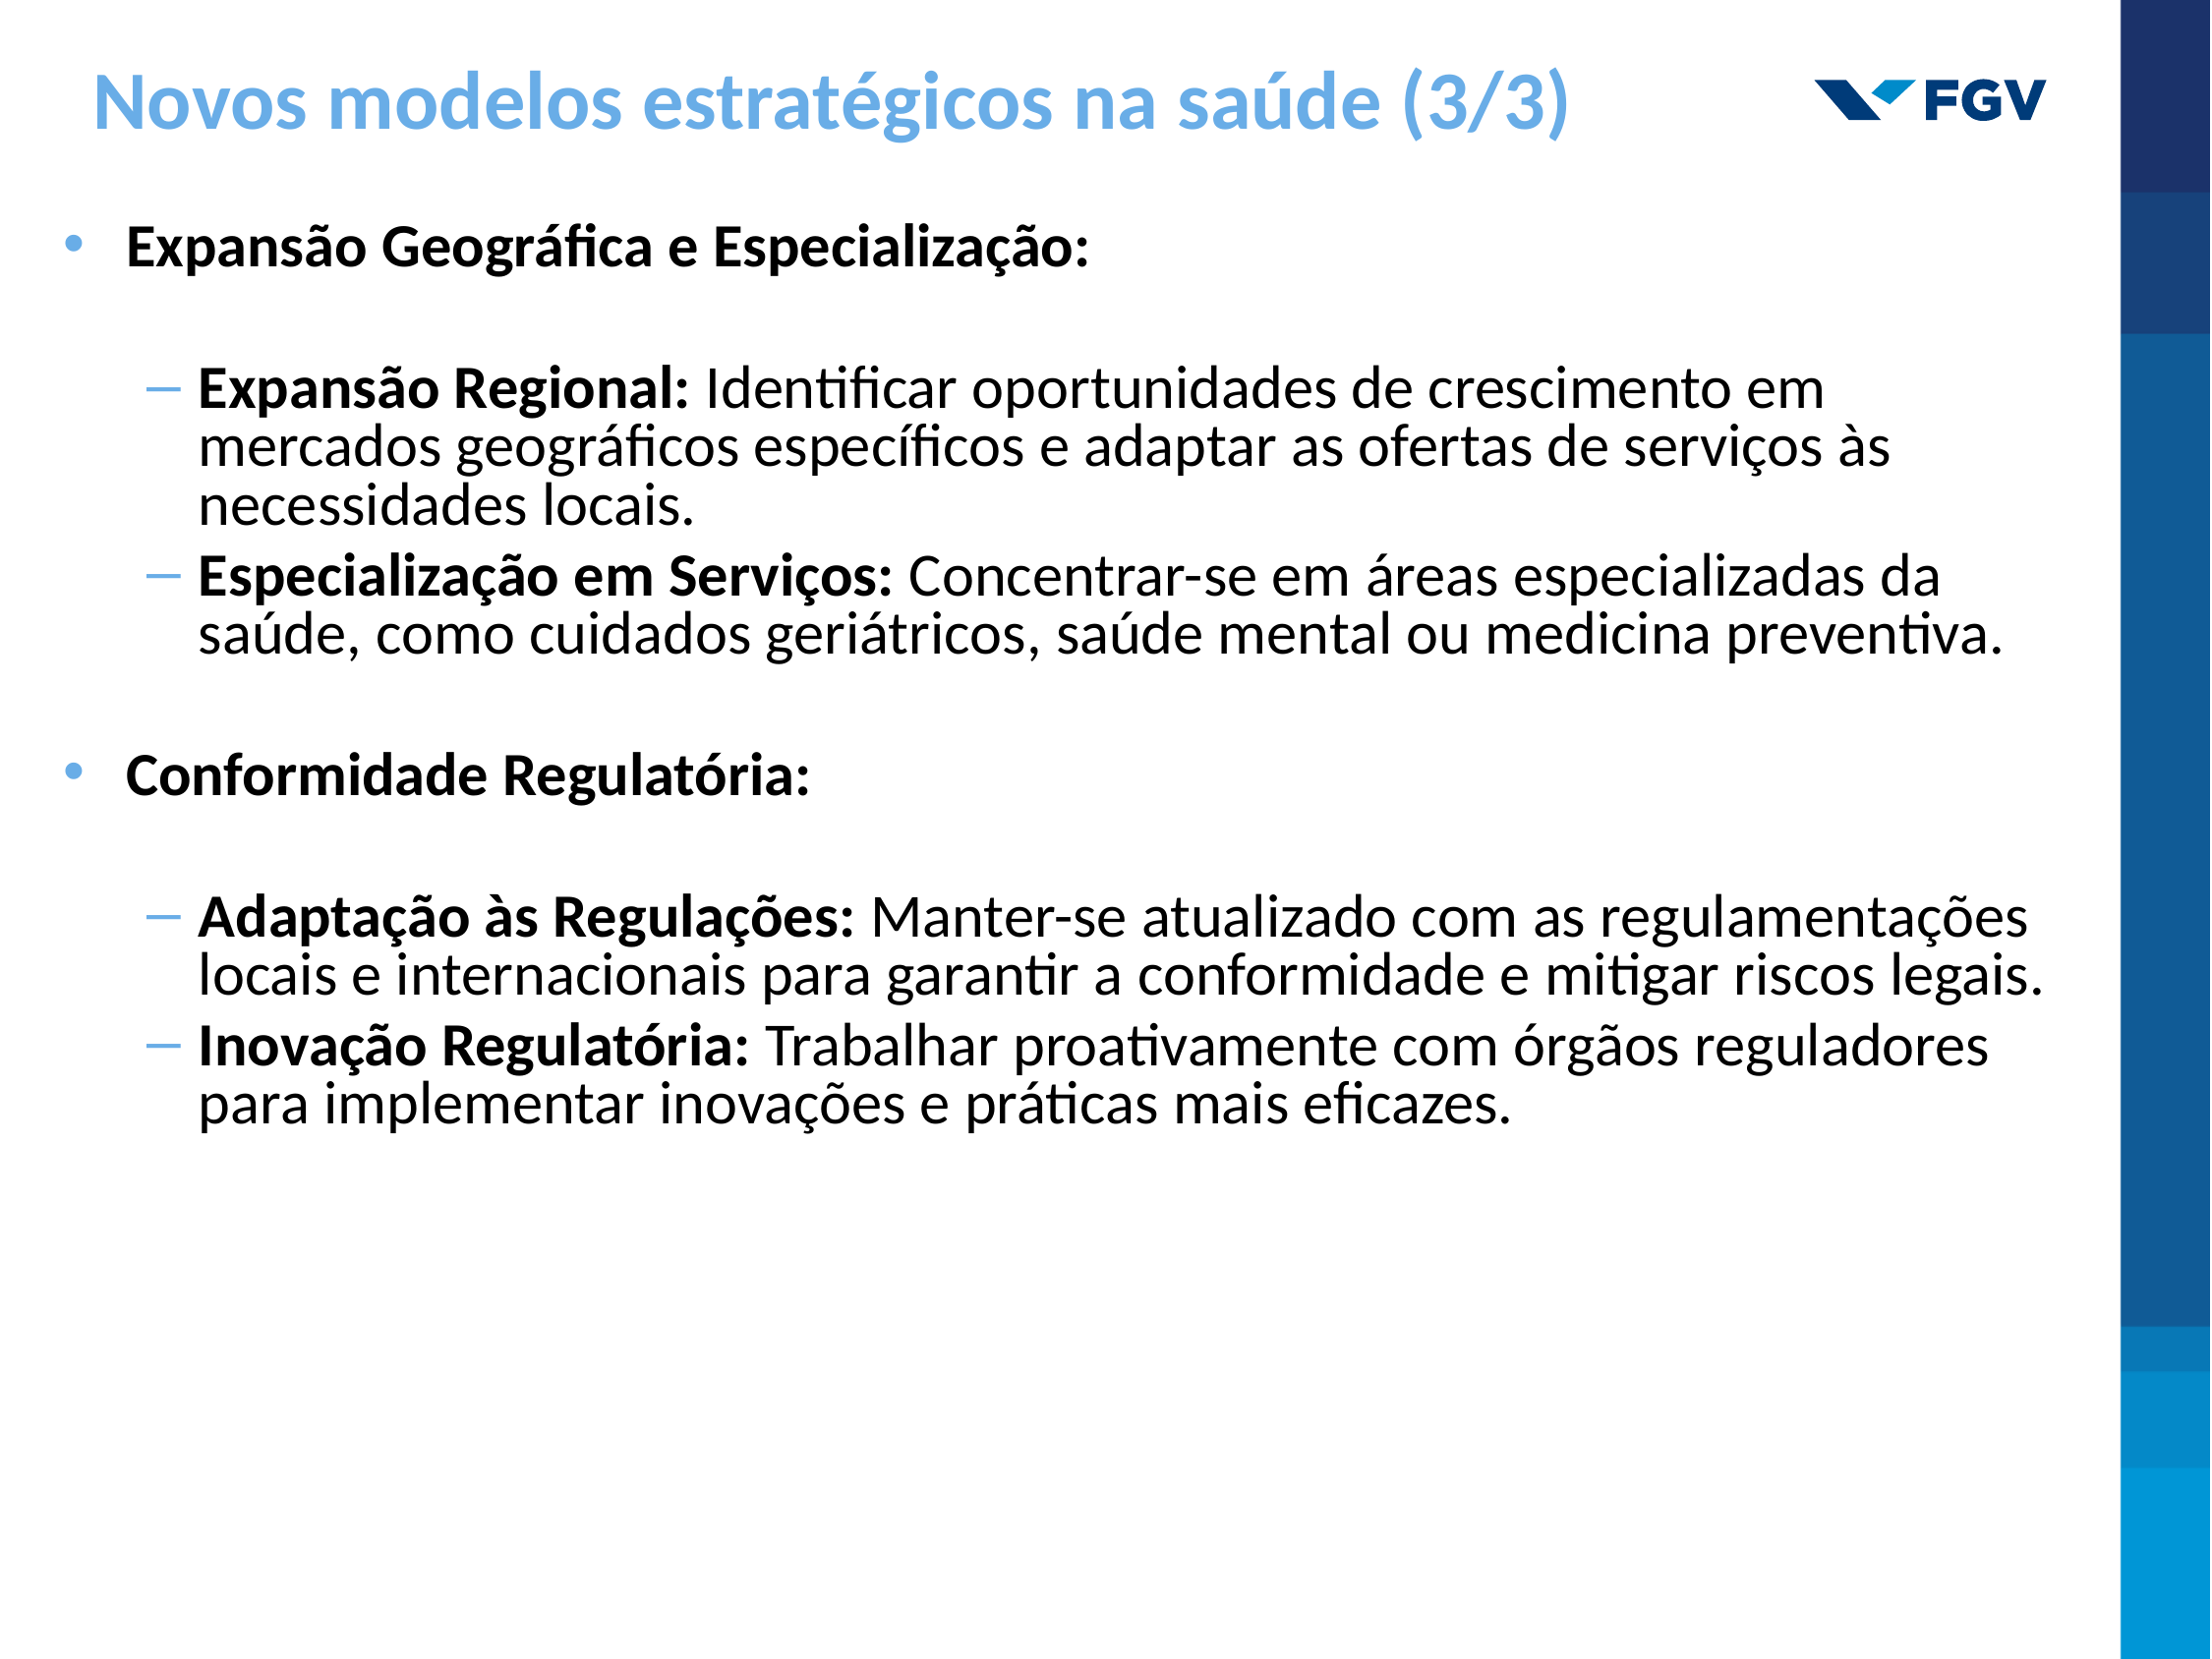

# Novos modelos estratégicos na saúde (3/3)
Expansão Geográfica e Especialização:

Expansão Regional: Identificar oportunidades de crescimento em mercados geográficos específicos e adaptar as ofertas de serviços às necessidades locais.
Especialização em Serviços: Concentrar-se em áreas especializadas da saúde, como cuidados geriátricos, saúde mental ou medicina preventiva.

Conformidade Regulatória:

Adaptação às Regulações: Manter-se atualizado com as regulamentações locais e internacionais para garantir a conformidade e mitigar riscos legais.
Inovação Regulatória: Trabalhar proativamente com órgãos reguladores para implementar inovações e práticas mais eficazes.